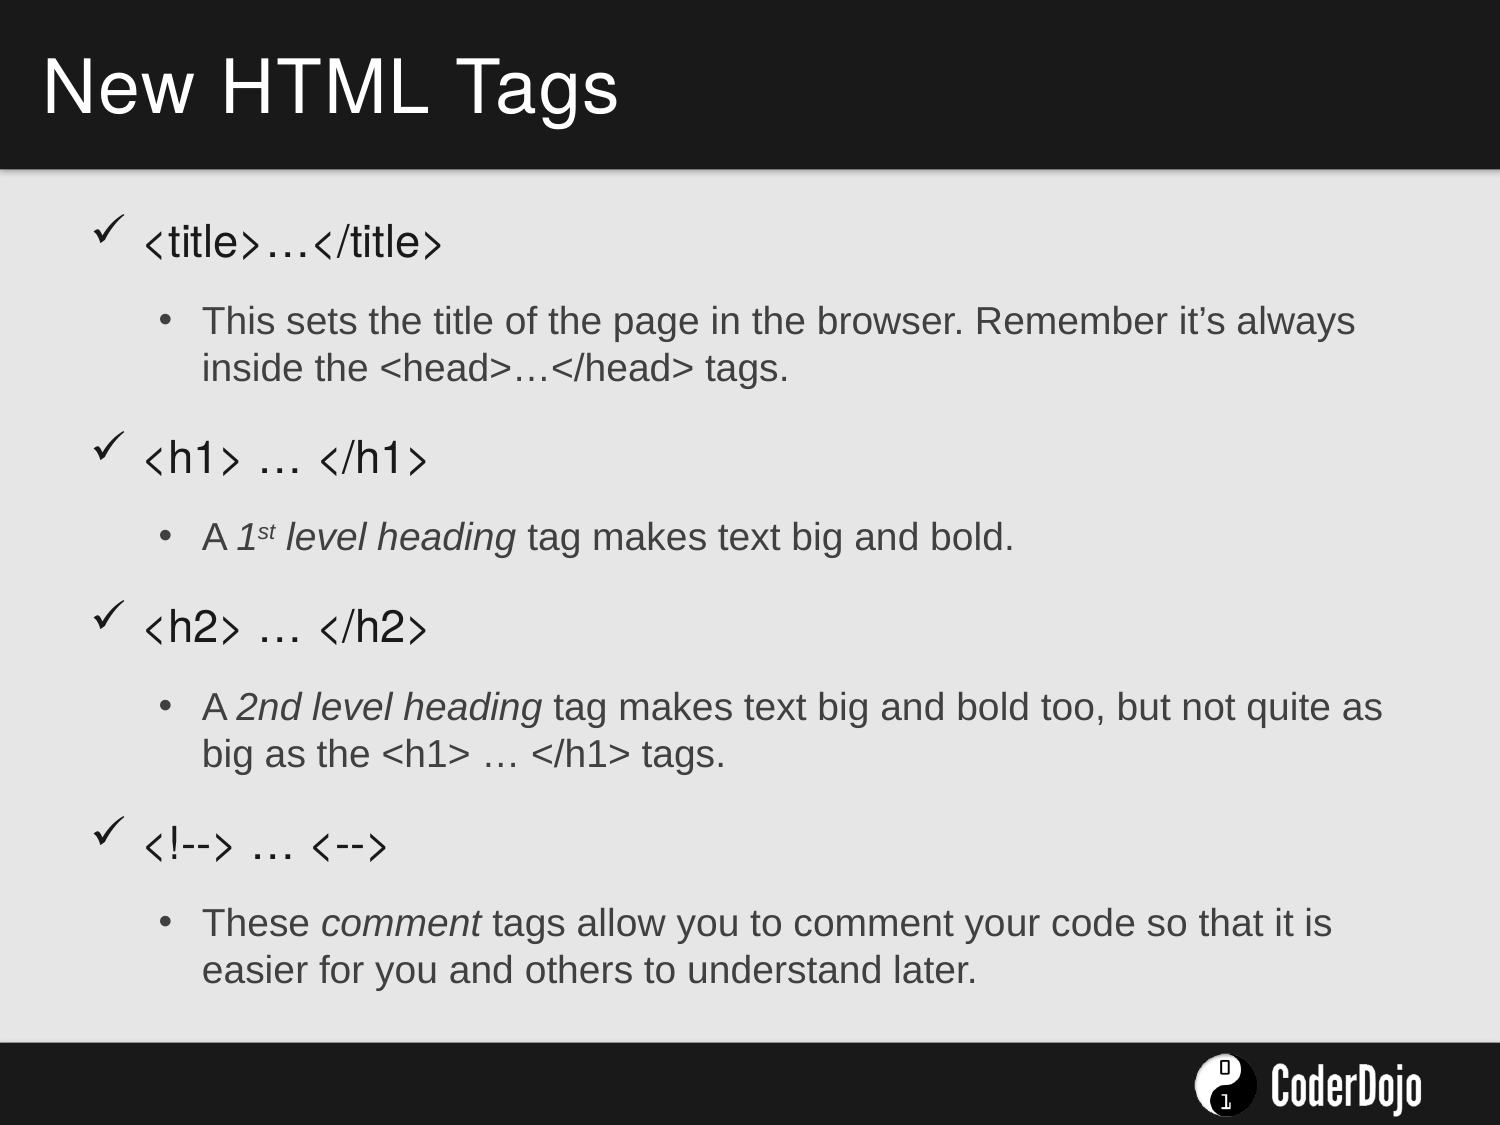

# New HTML Tags
<title>…</title>
This sets the title of the page in the browser. Remember it’s always inside the <head>…</head> tags.
<h1> … </h1>
A 1st level heading tag makes text big and bold.
<h2> … </h2>
A 2nd level heading tag makes text big and bold too, but not quite as big as the <h1> … </h1> tags.
<!--> … <-->
These comment tags allow you to comment your code so that it is easier for you and others to understand later.